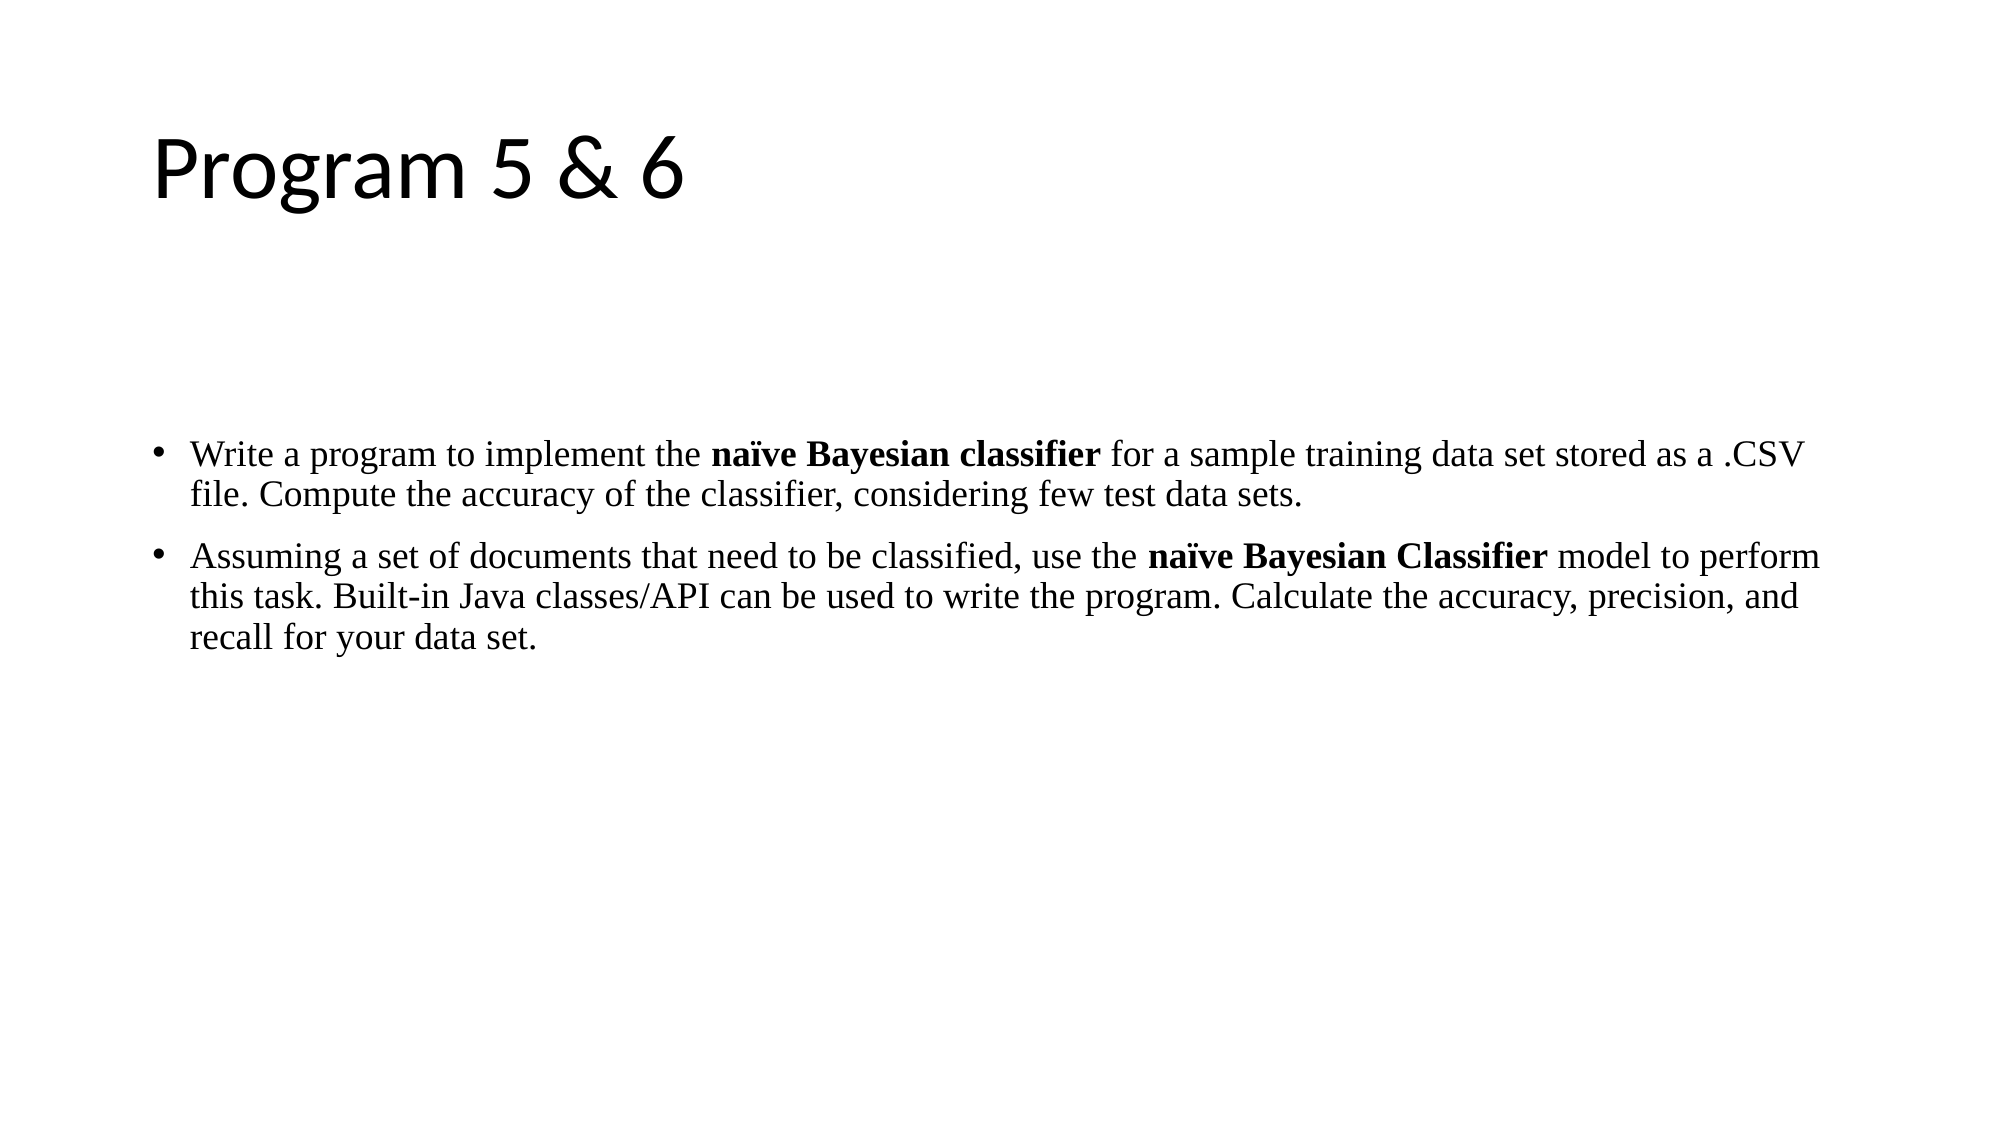

# Program 5 & 6

Write a program to implement the naïve Bayesian classifier for a sample training data set stored as a .CSV file. Compute the accuracy of the classifier, considering few test data sets.
Assuming a set of documents that need to be classified, use the naïve Bayesian Classifier model to perform this task. Built-in Java classes/API can be used to write the program. Calculate the accuracy, precision, and recall for your data set.